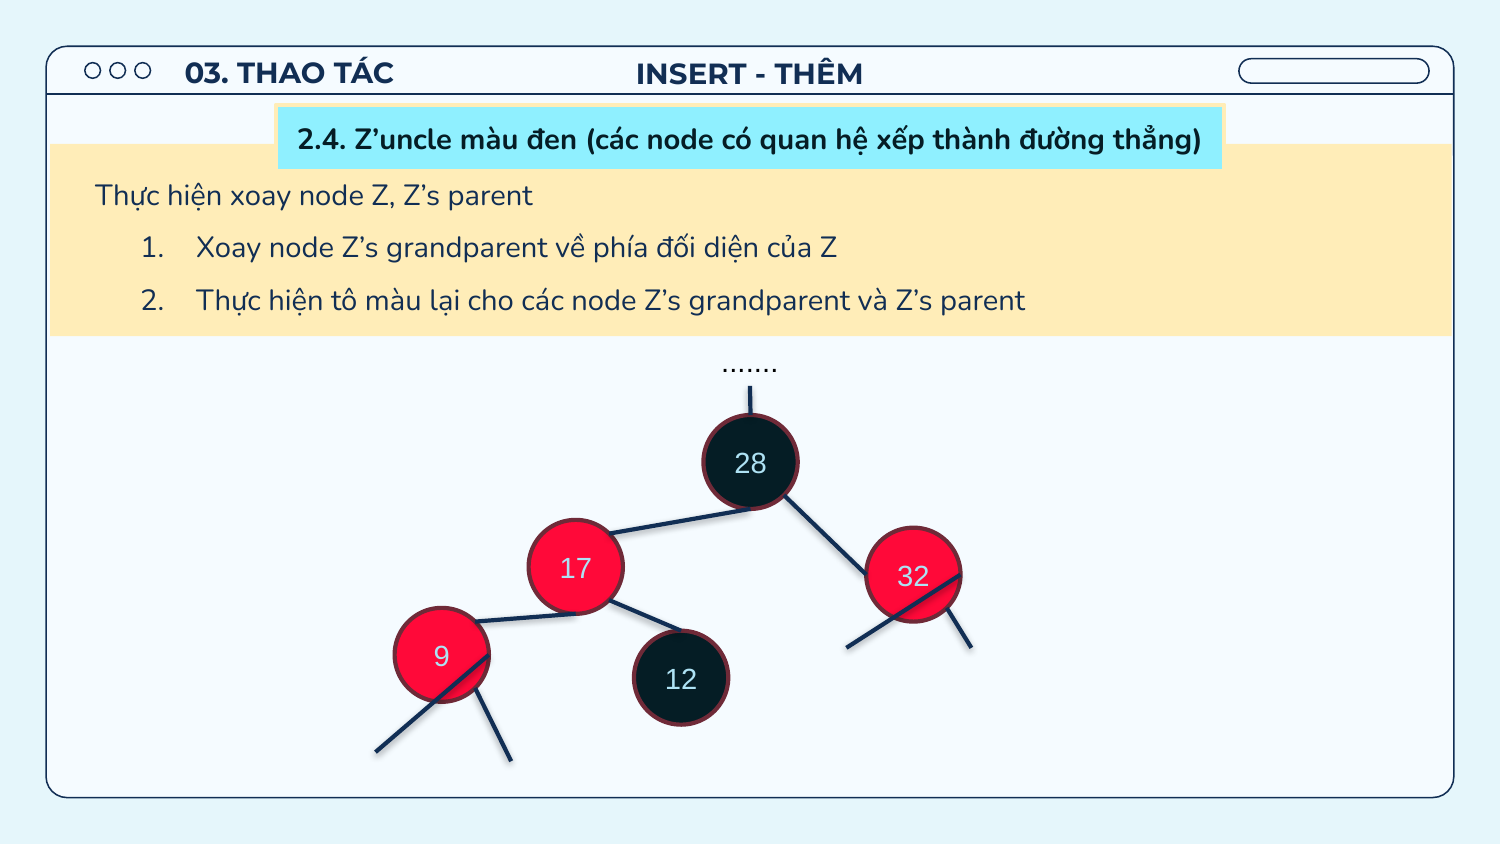

03. THAO TÁC
INSERT - THÊM
2.4. Z’uncle màu đen (các node có quan hệ xếp thành đường thẳng)
Thực hiện xoay node Z, Z’s parent
Xoay node Z’s grandparent về phía đối diện của Z
Thực hiện tô màu lại cho các node Z’s grandparent và Z’s parent
.......
28
17
32
9
12